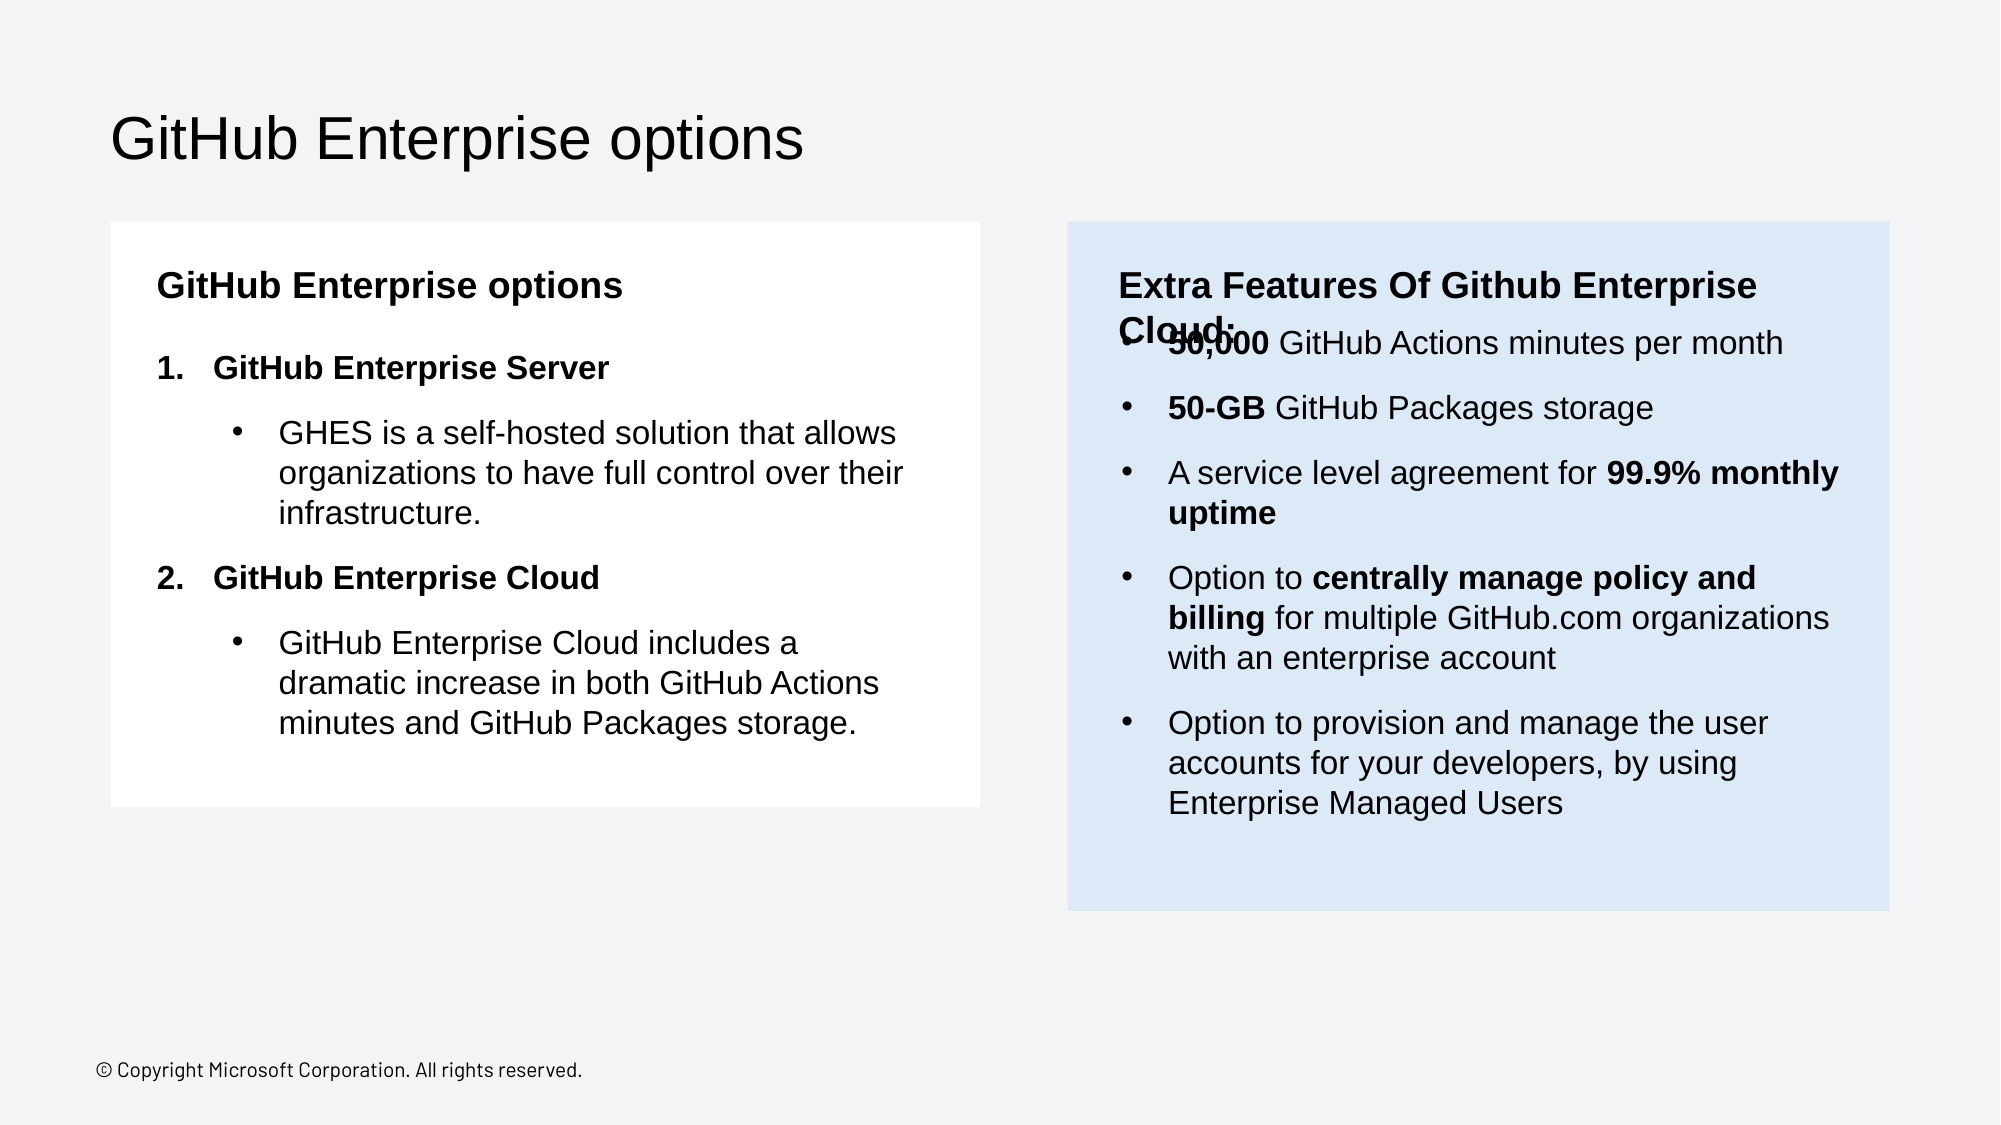

# GitHub Enterprise options

Extra Features Of Github Enterprise Cloud:
GitHub Enterprise options
50,000 GitHub Actions minutes per month
50-GB GitHub Packages storage
A service level agreement for 99.9% monthly uptime
Option to centrally manage policy and billing for multiple GitHub.com organizations with an enterprise account
Option to provision and manage the user accounts for your developers, by using Enterprise Managed Users
GitHub Enterprise Server
GHES is a self-hosted solution that allows organizations to have full control over their infrastructure.
GitHub Enterprise Cloud
GitHub Enterprise Cloud includes a dramatic increase in both GitHub Actions minutes and GitHub Packages storage.
© Copyright Microsoft Corporation. All rights reserved.